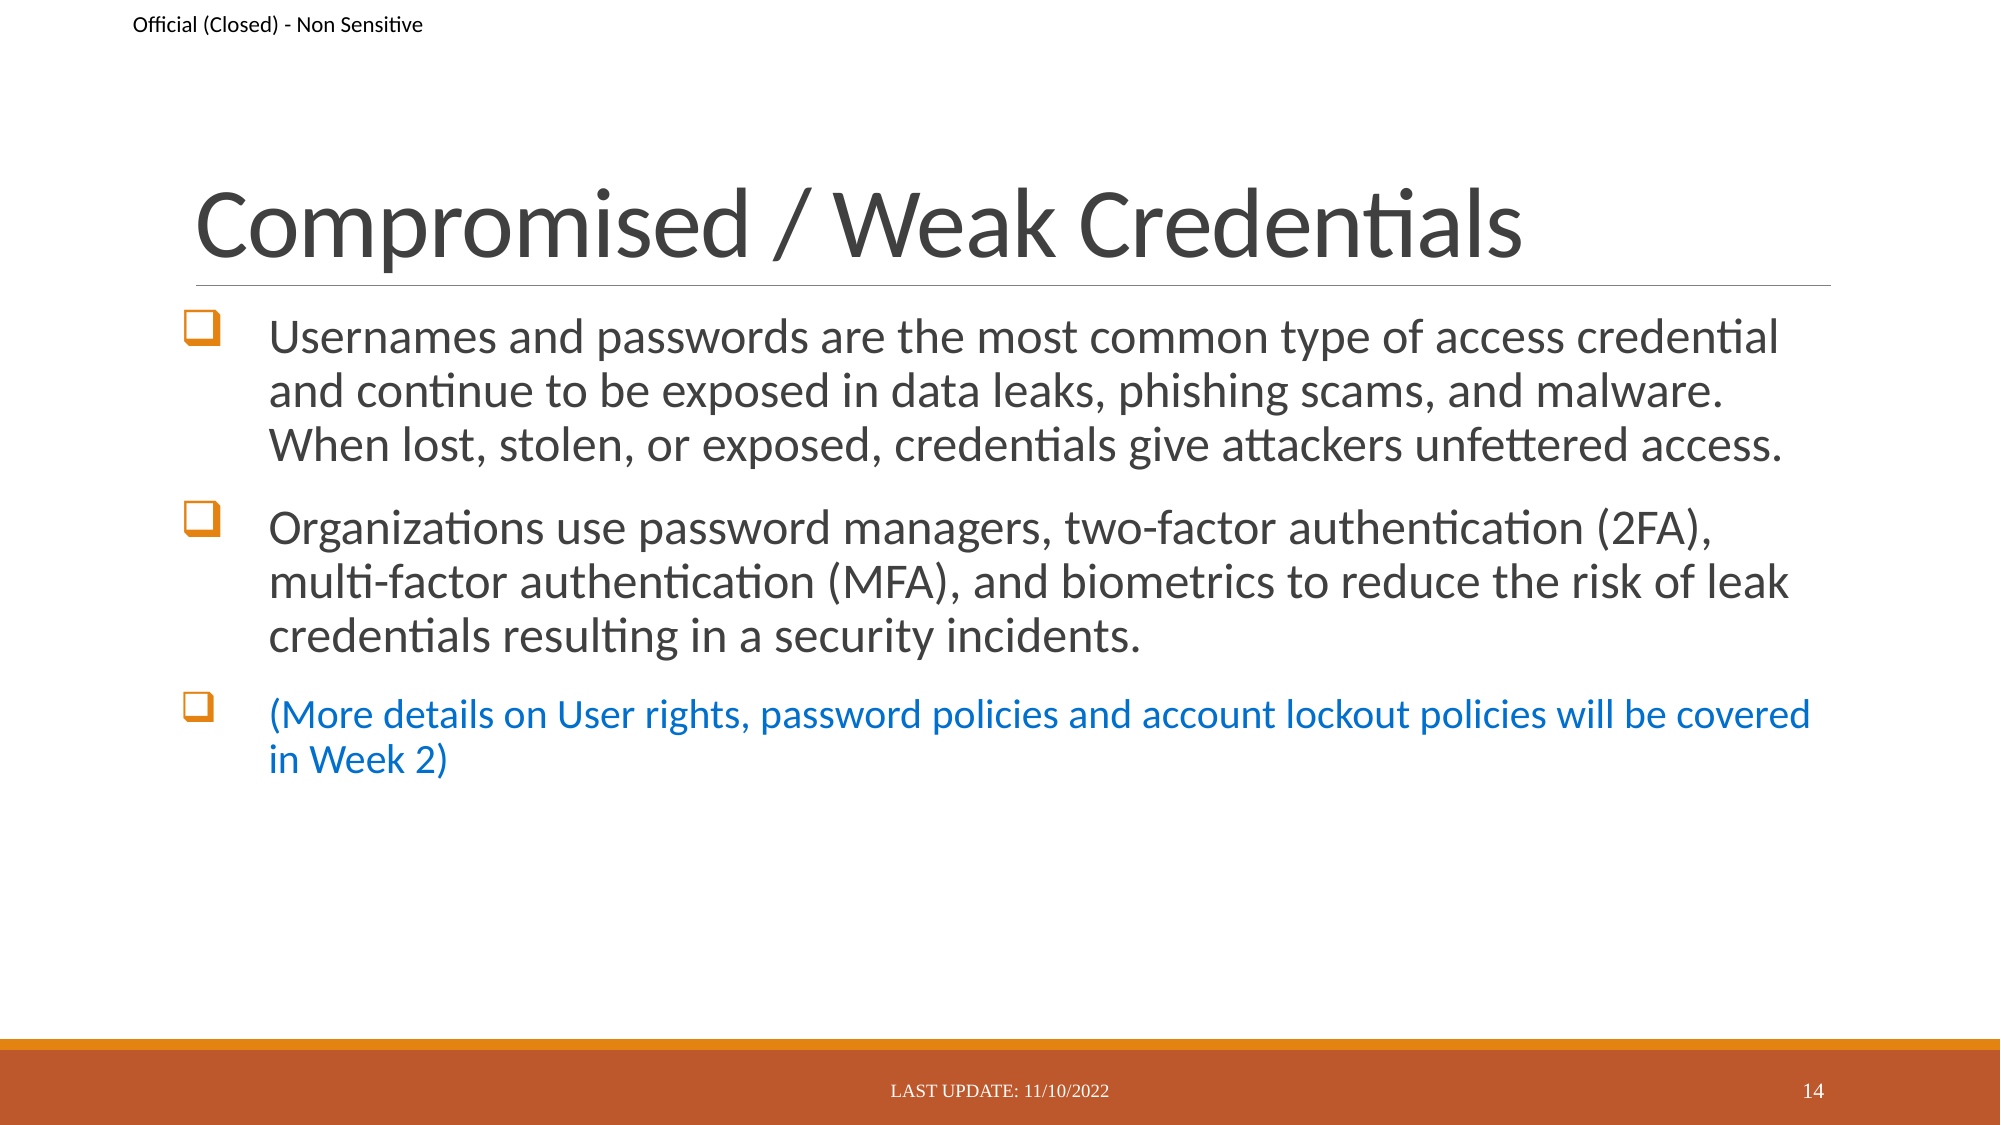

# Compromised / Weak Credentials
Usernames and passwords are the most common type of access credential and continue to be exposed in data leaks, phishing scams, and malware. When lost, stolen, or exposed, credentials give attackers unfettered access.
Organizations use password managers, two-factor authentication (2FA), multi-factor authentication (MFA), and biometrics to reduce the risk of leak credentials resulting in a security incidents.
(More details on User rights, password policies and account lockout policies will be covered in Week 2)

Last Update: 11/10/2022
14